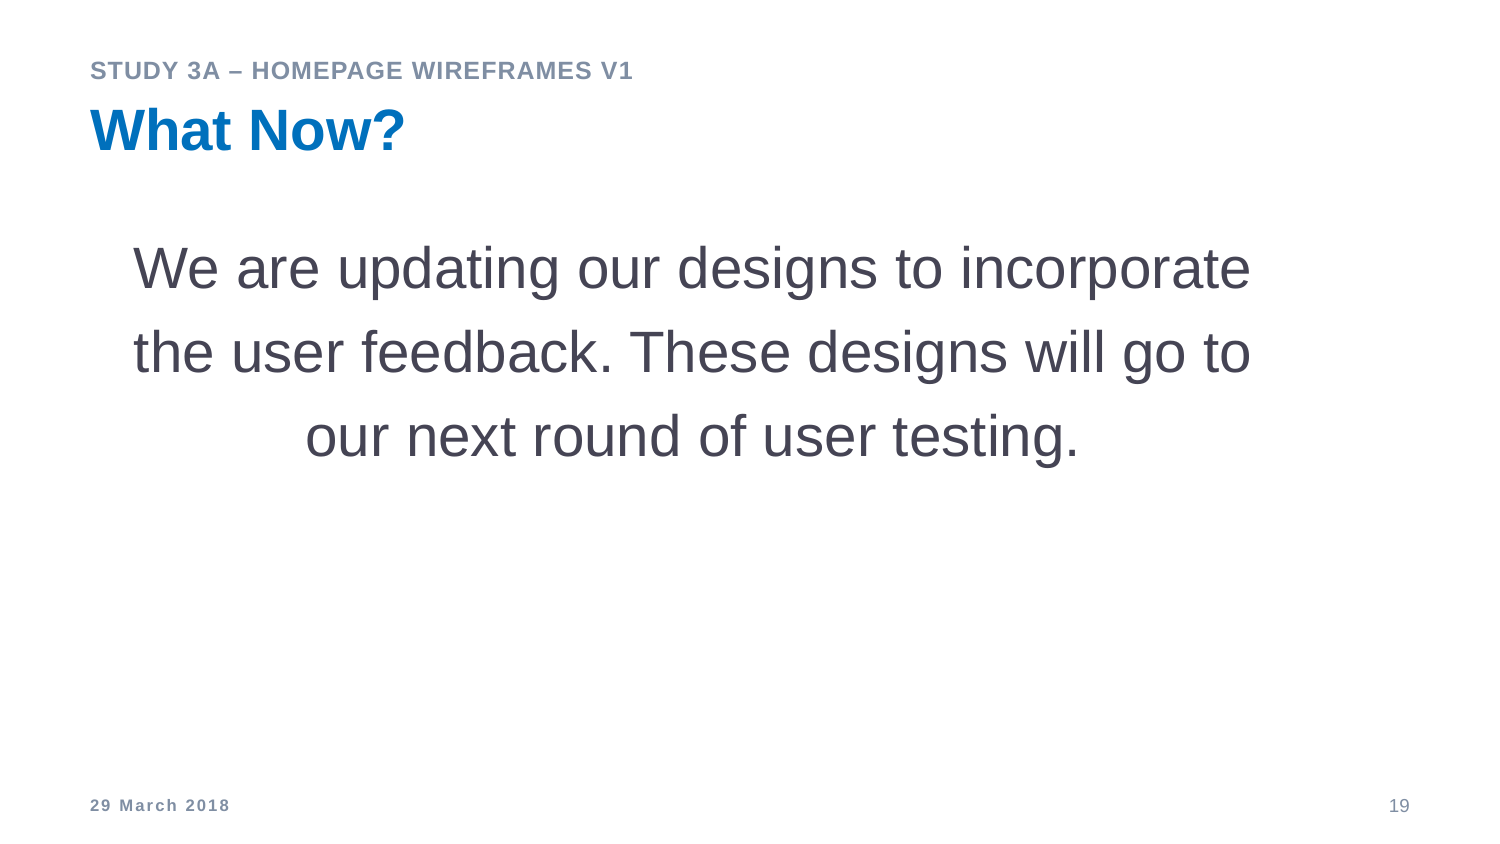

Study 3a – Homepage Wireframes v1
# What Now?
We are updating our designs to incorporate the user feedback. These designs will go to our next round of user testing.
29 March 2018

19